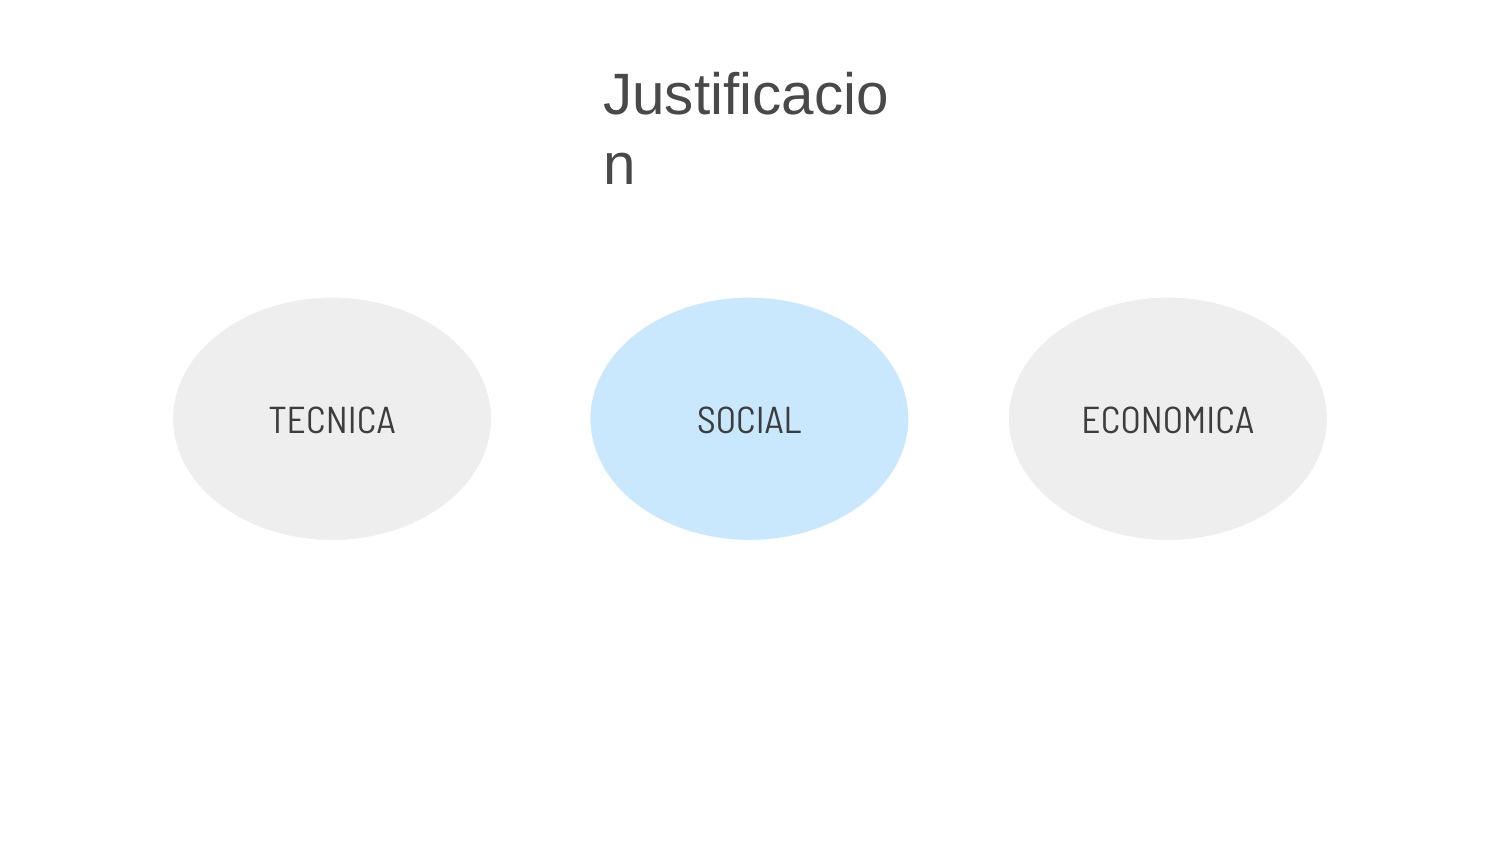

# Justificacion
ECONOMICA
SOCIAL
2
TECNICA
03
0